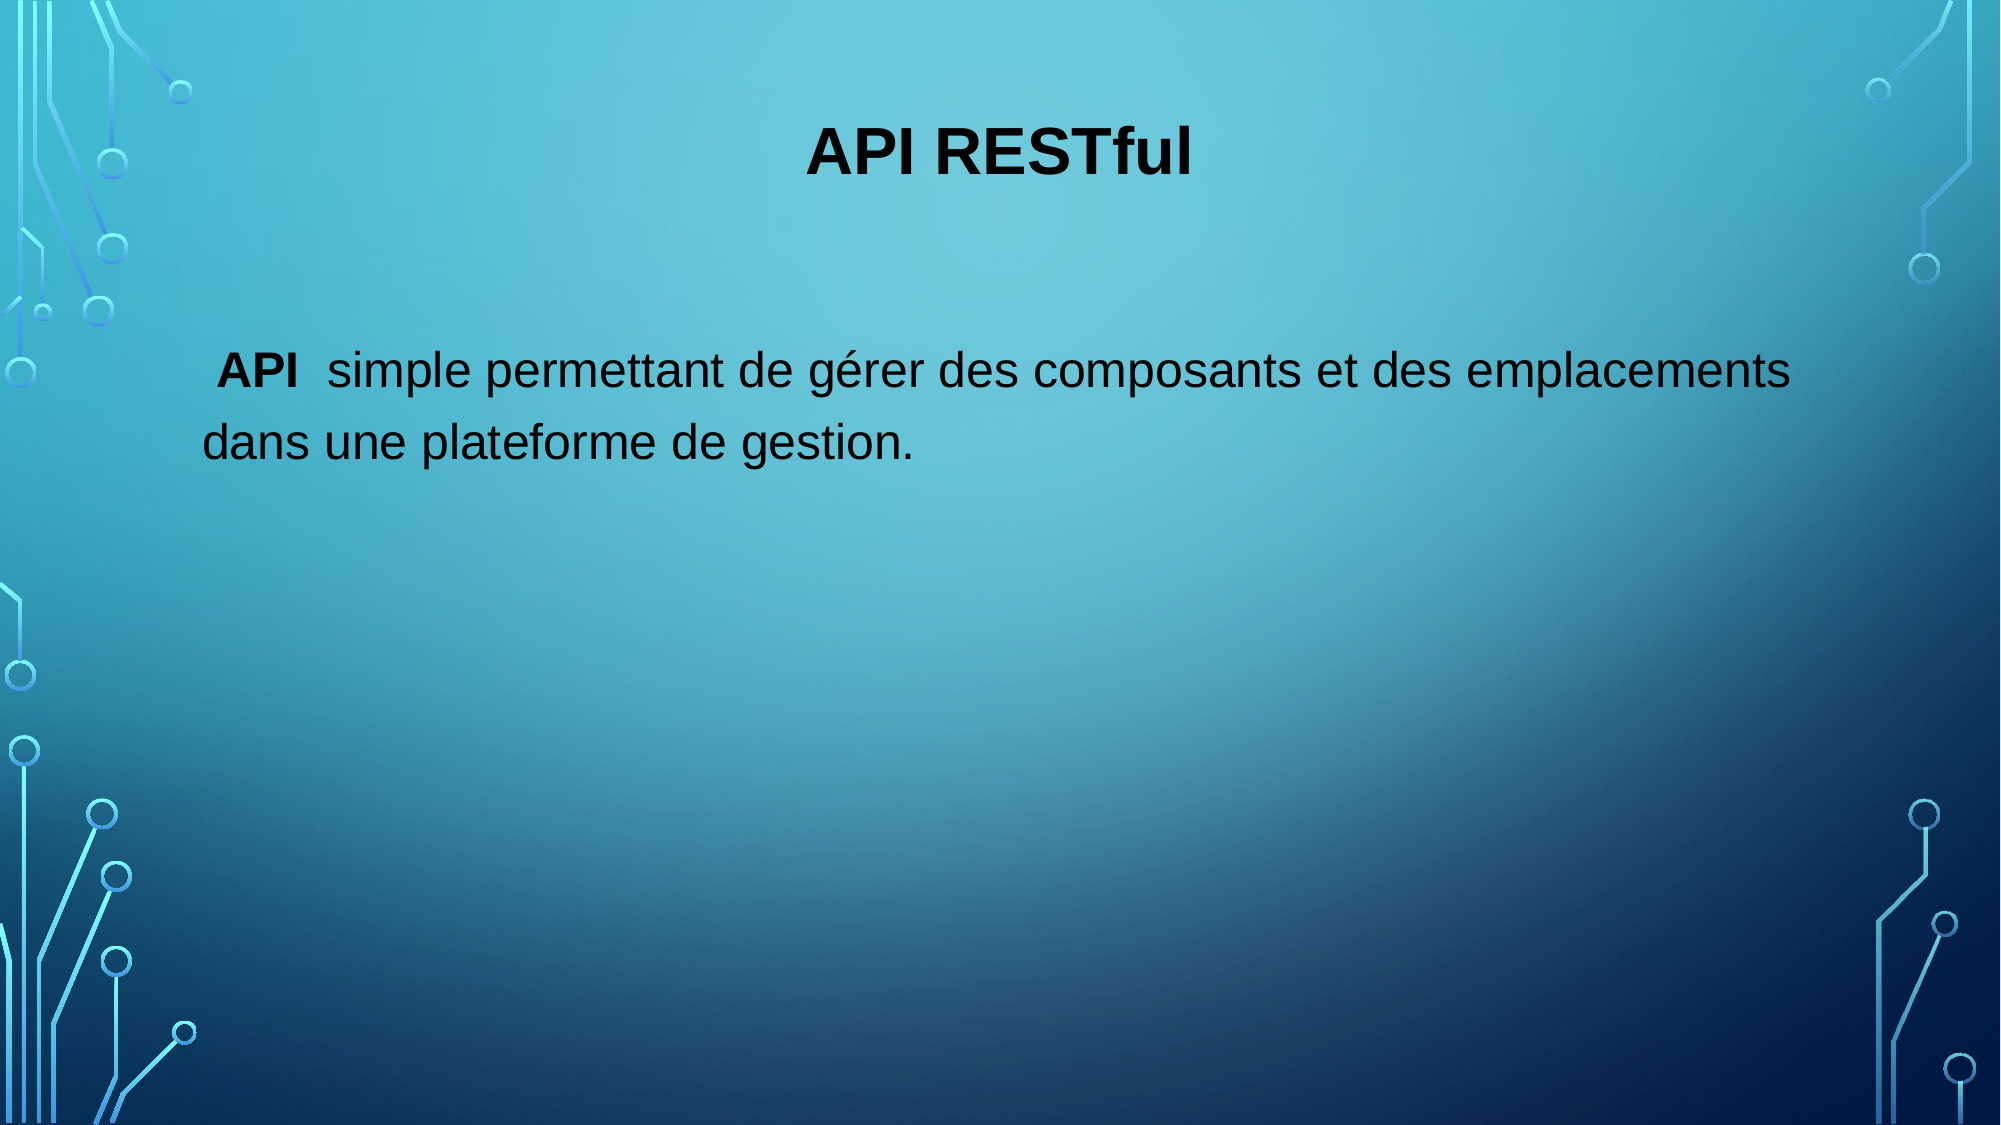

API RESTful

 API  simple permettant de gérer des composants et des emplacements dans une plateforme de gestion.